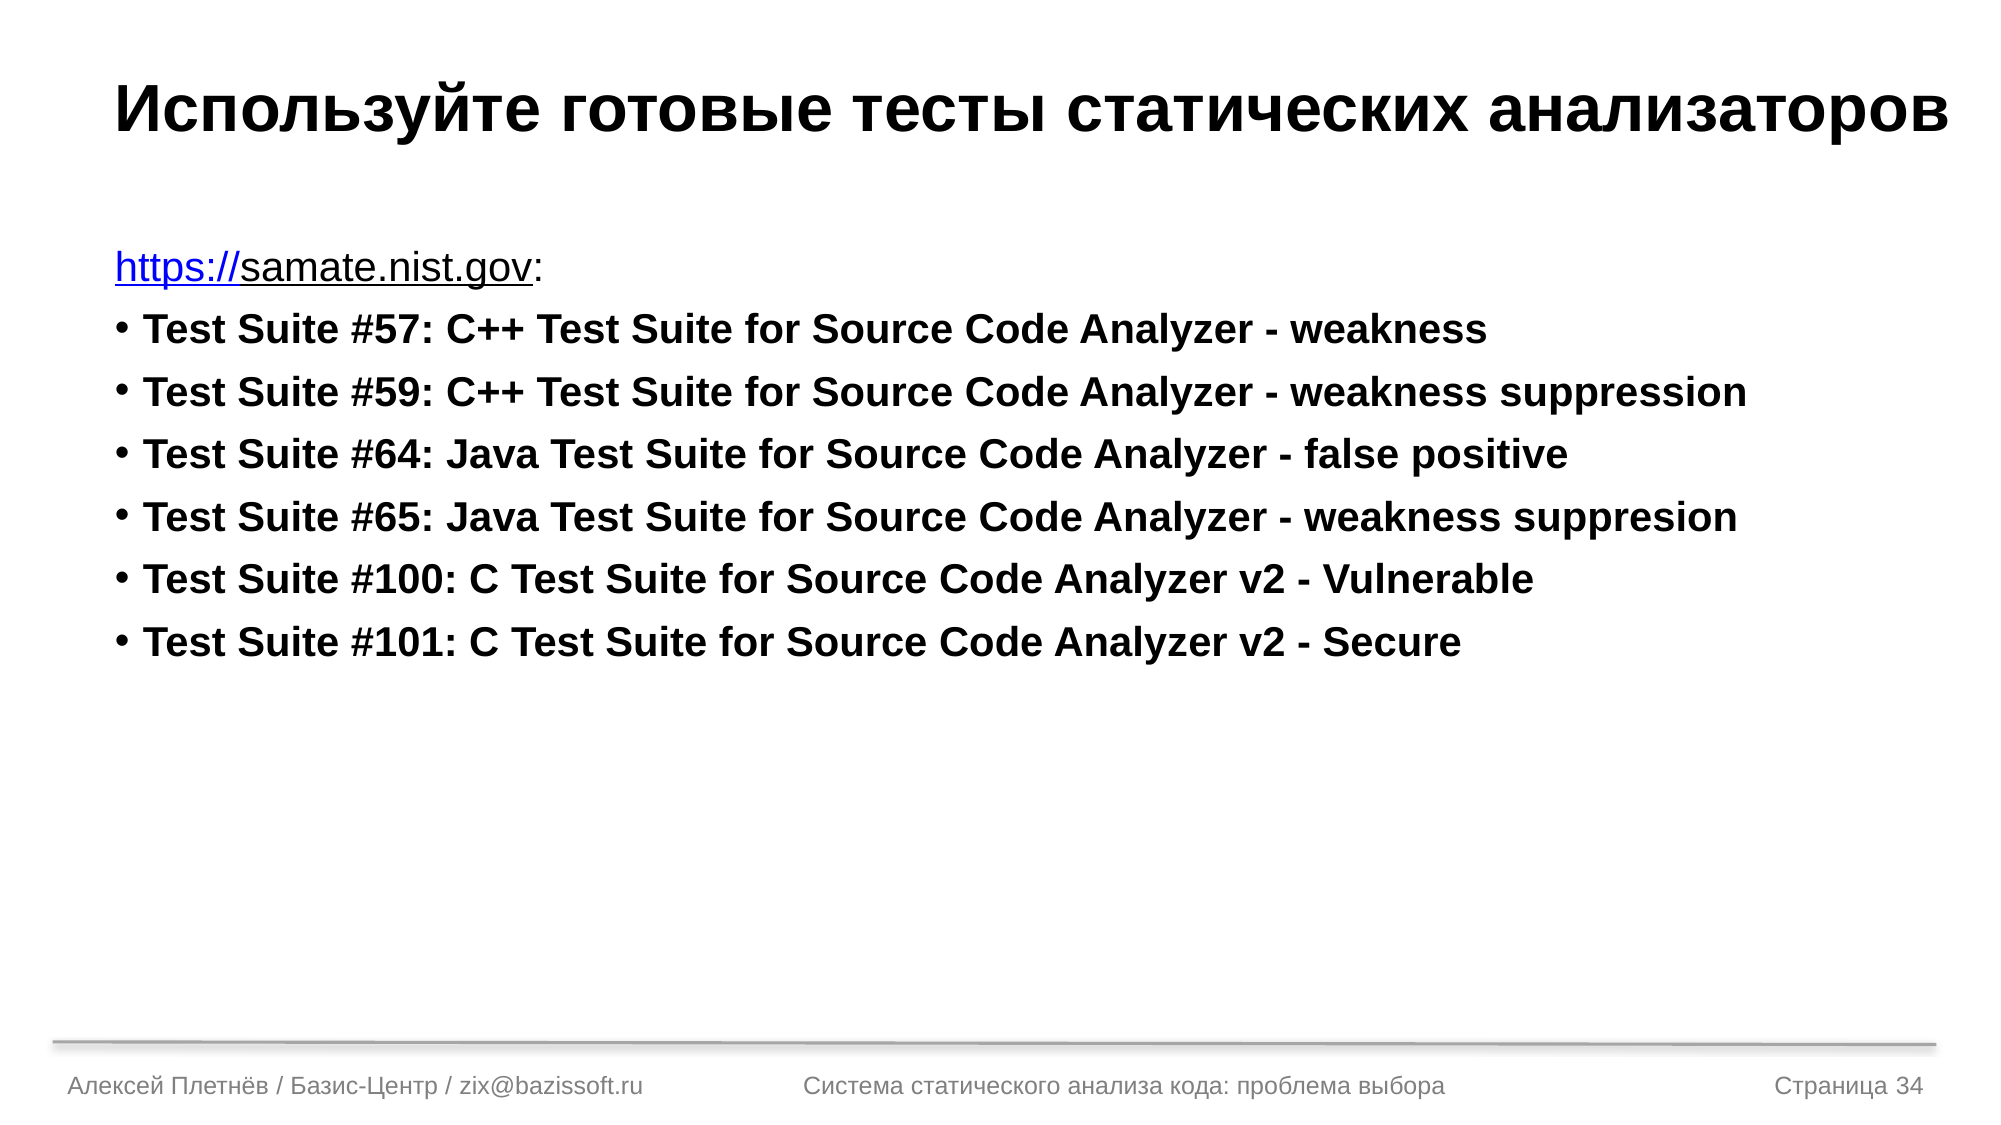

# Используйте готовые тесты статических анализаторов
https://samate.nist.gov:
Test Suite #57: C++ Test Suite for Source Code Analyzer - weakness
Test Suite #59: C++ Test Suite for Source Code Analyzer - weakness suppression
Test Suite #64: Java Test Suite for Source Code Analyzer - false positive
Test Suite #65: Java Test Suite for Source Code Analyzer - weakness suppresion
Test Suite #100: C Test Suite for Source Code Analyzer v2 - Vulnerable
Test Suite #101: C Test Suite for Source Code Analyzer v2 - Secure